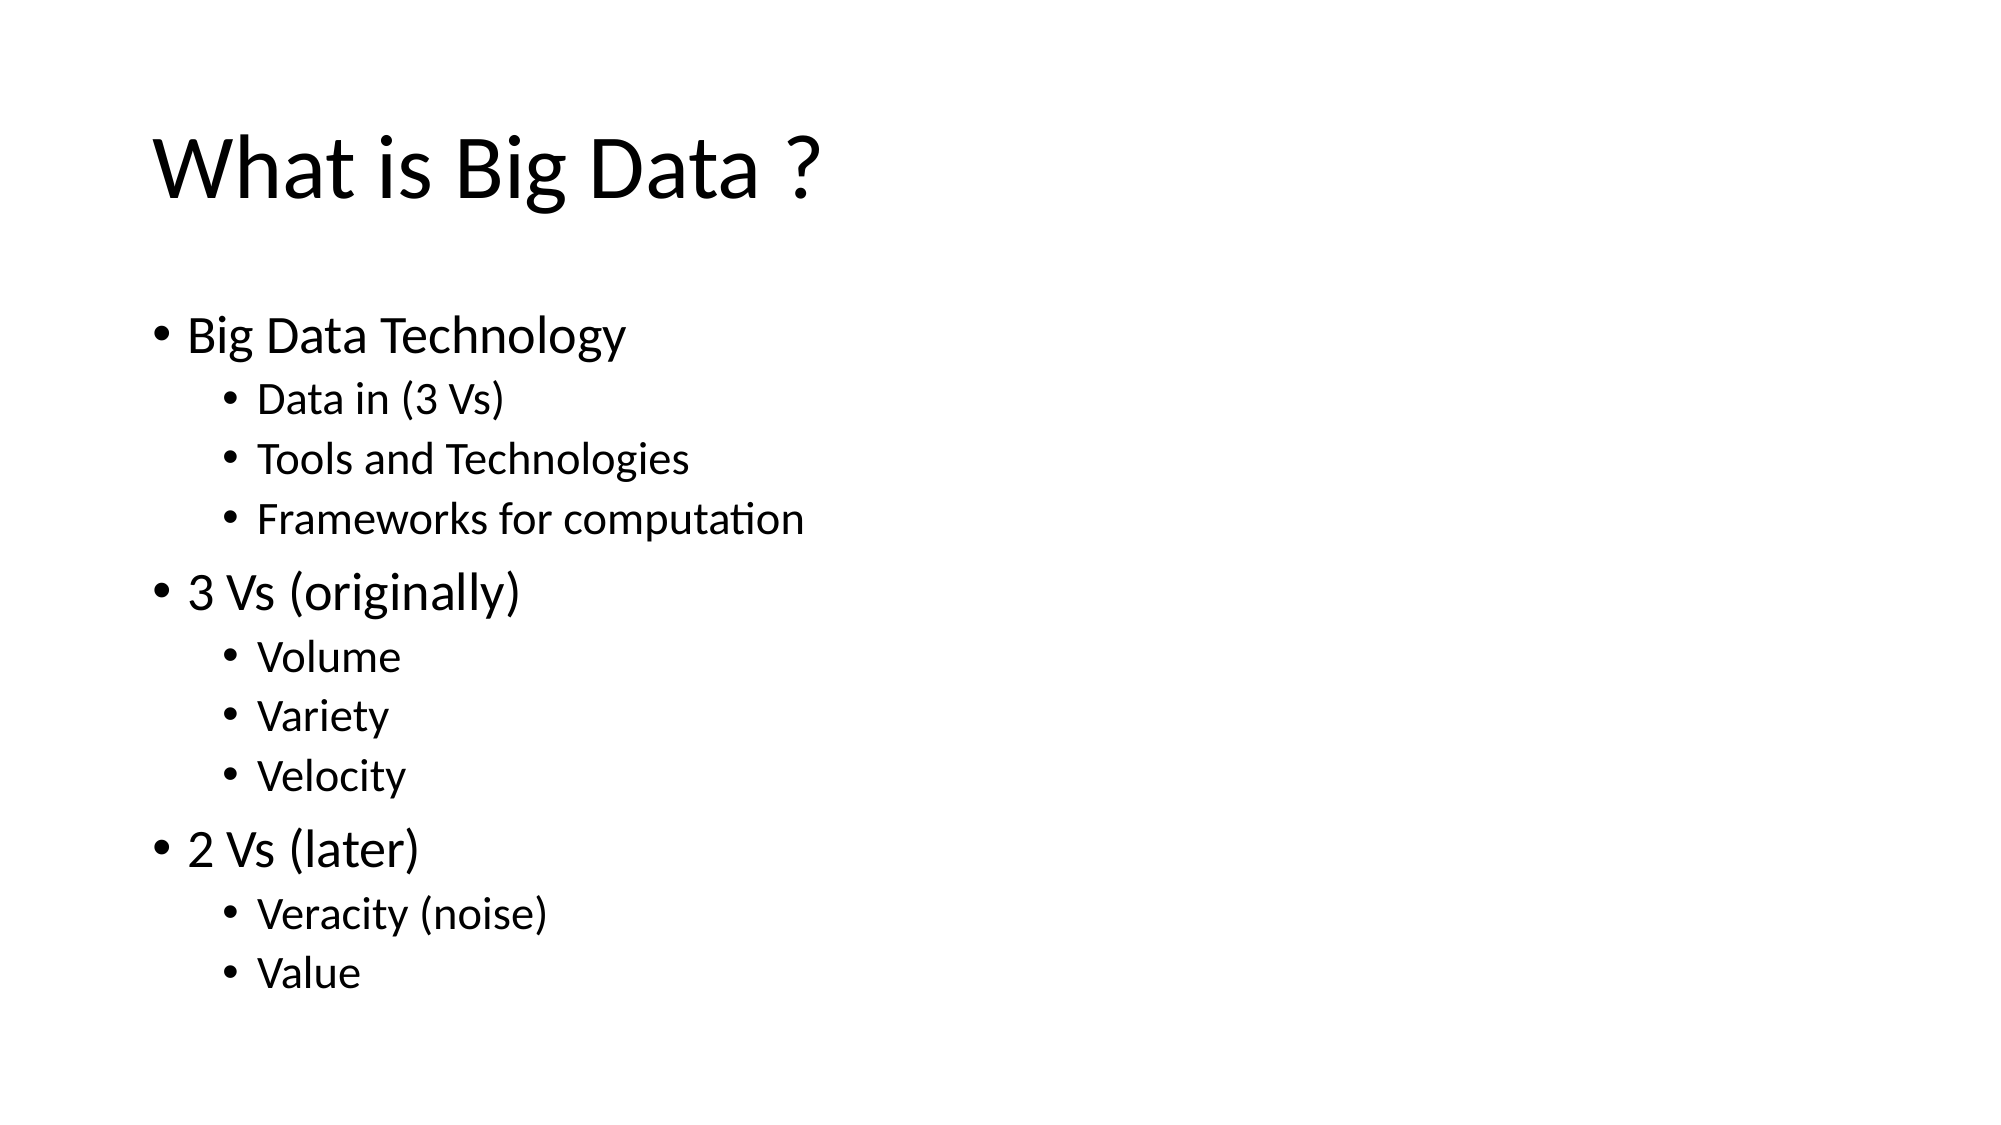

# What is Big Data ?
Big Data Technology
Data in (3 Vs)
Tools and Technologies
Frameworks for computation
3 Vs (originally)
Volume
Variety
Velocity
2 Vs (later)
Veracity (noise)
Value